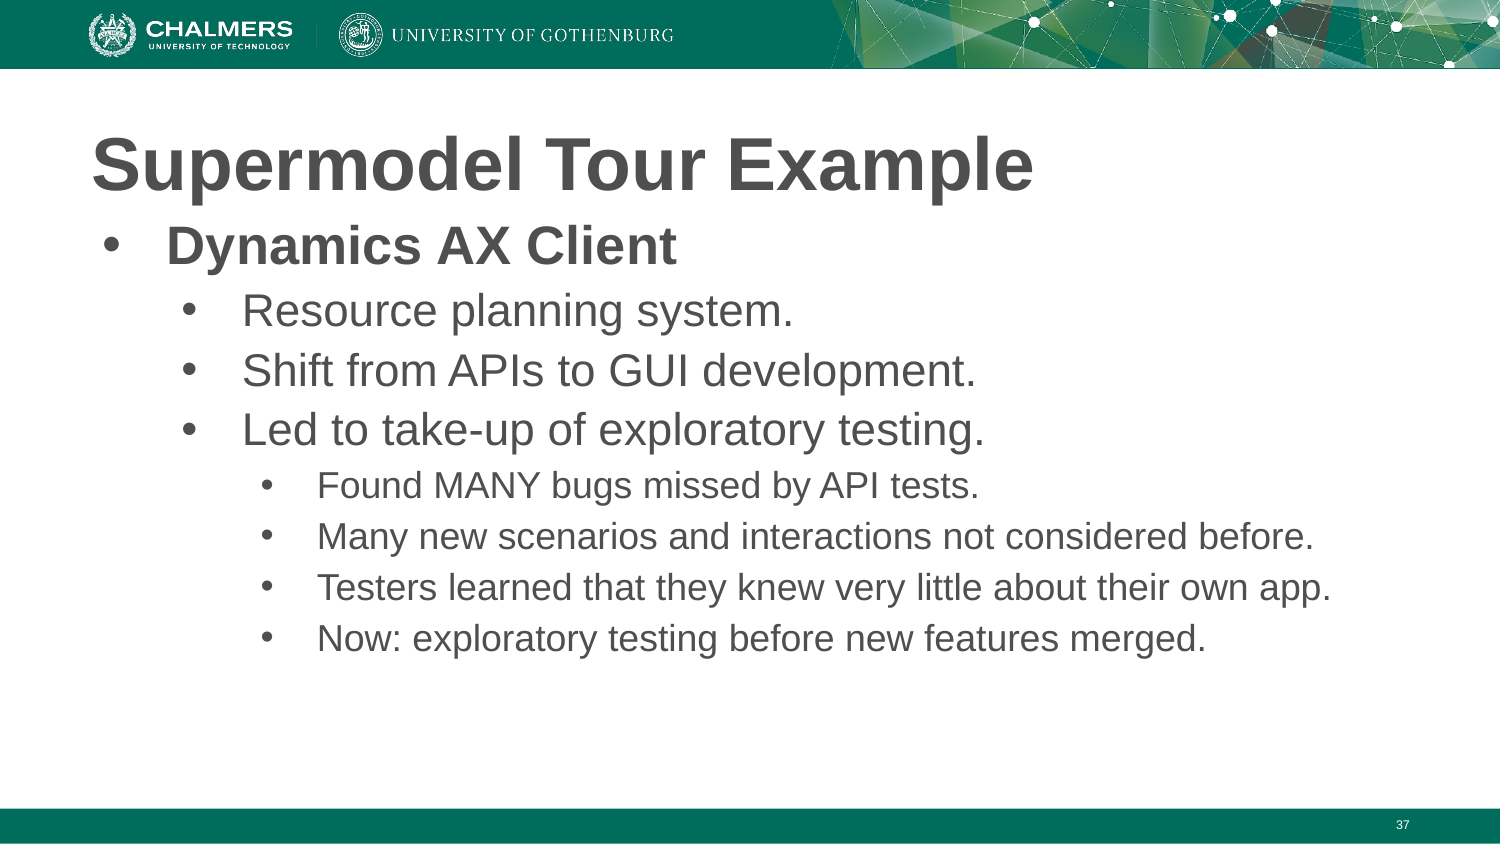

# Supermodel Tour Example
Dynamics AX Client
Resource planning system.
Shift from APIs to GUI development.
Led to take-up of exploratory testing.
Found MANY bugs missed by API tests.
Many new scenarios and interactions not considered before.
Testers learned that they knew very little about their own app.
Now: exploratory testing before new features merged.
37